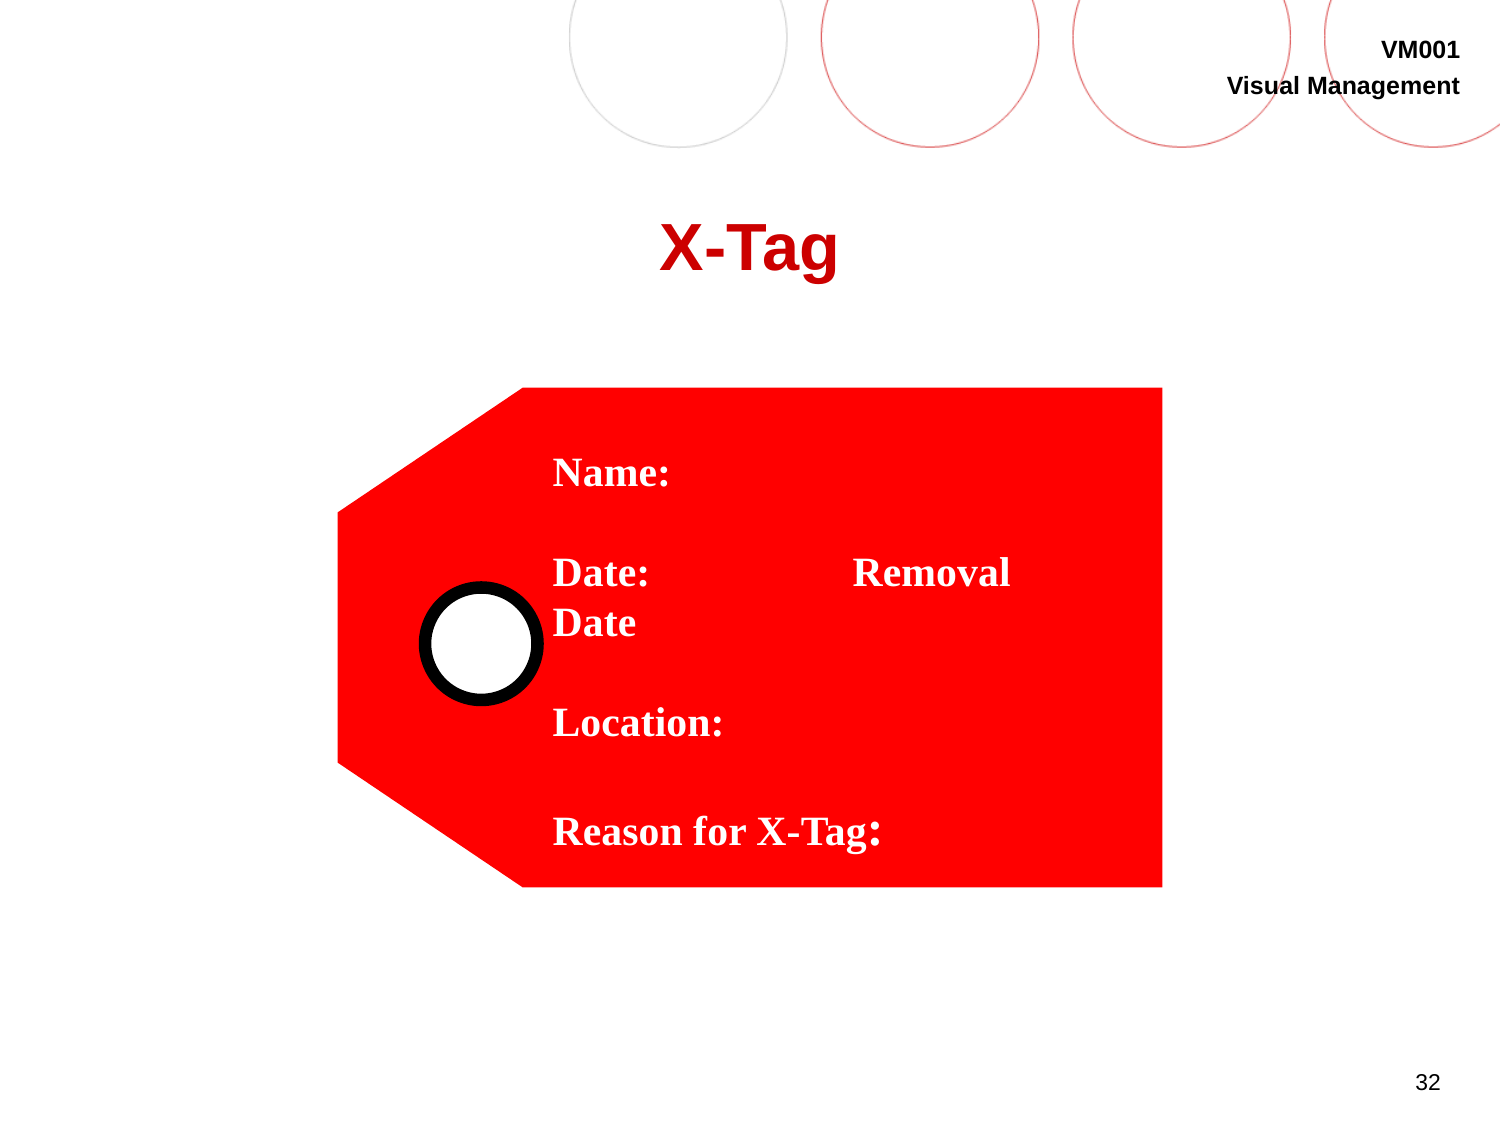

# X-Tag

Name:

Date:		Removal Date

Location:

Reason for X-Tag: